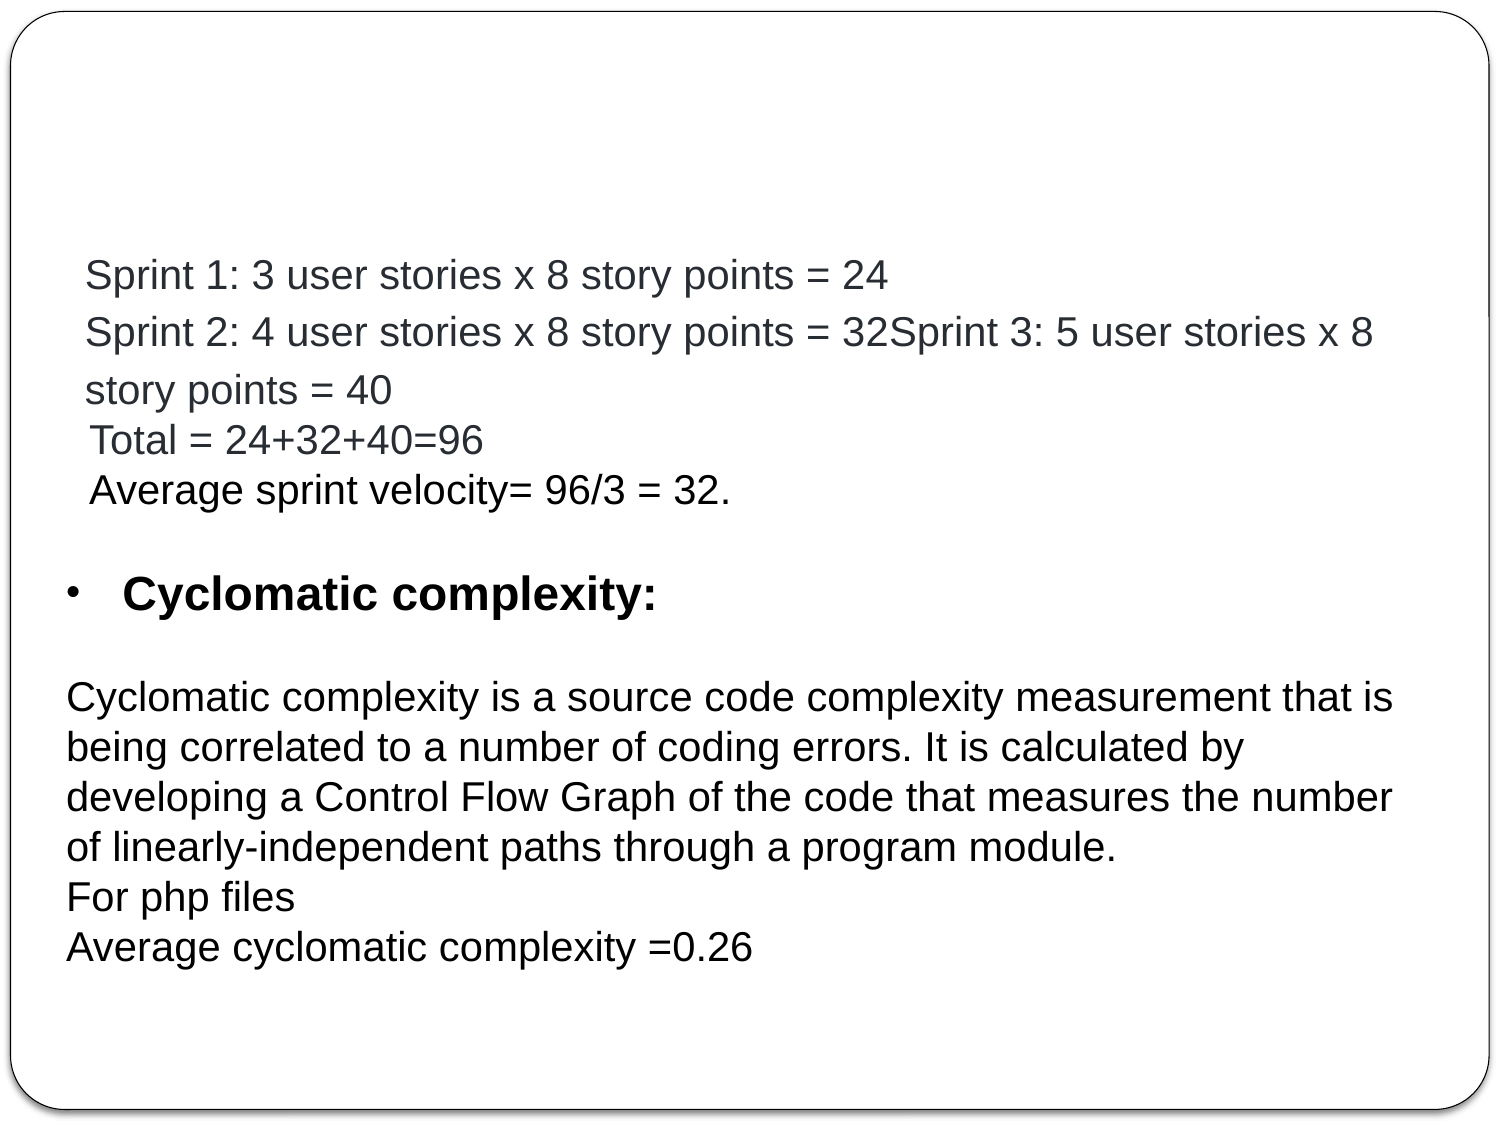

Sprint 1: 3 user stories x 8 story points = 24
Sprint 2: 4 user stories x 8 story points = 32Sprint 3: 5 user stories x 8 story points = 40
  Total = 24+32+40=96
  Average sprint velocity= 96/3 = 32.

Cyclomatic complexity:

Cyclomatic complexity is a source code complexity measurement that is being correlated to a number of coding errors. It is calculated by developing a Control Flow Graph of the code that measures the number of linearly-independent paths through a program module.
For php files
Average cyclomatic complexity =0.26